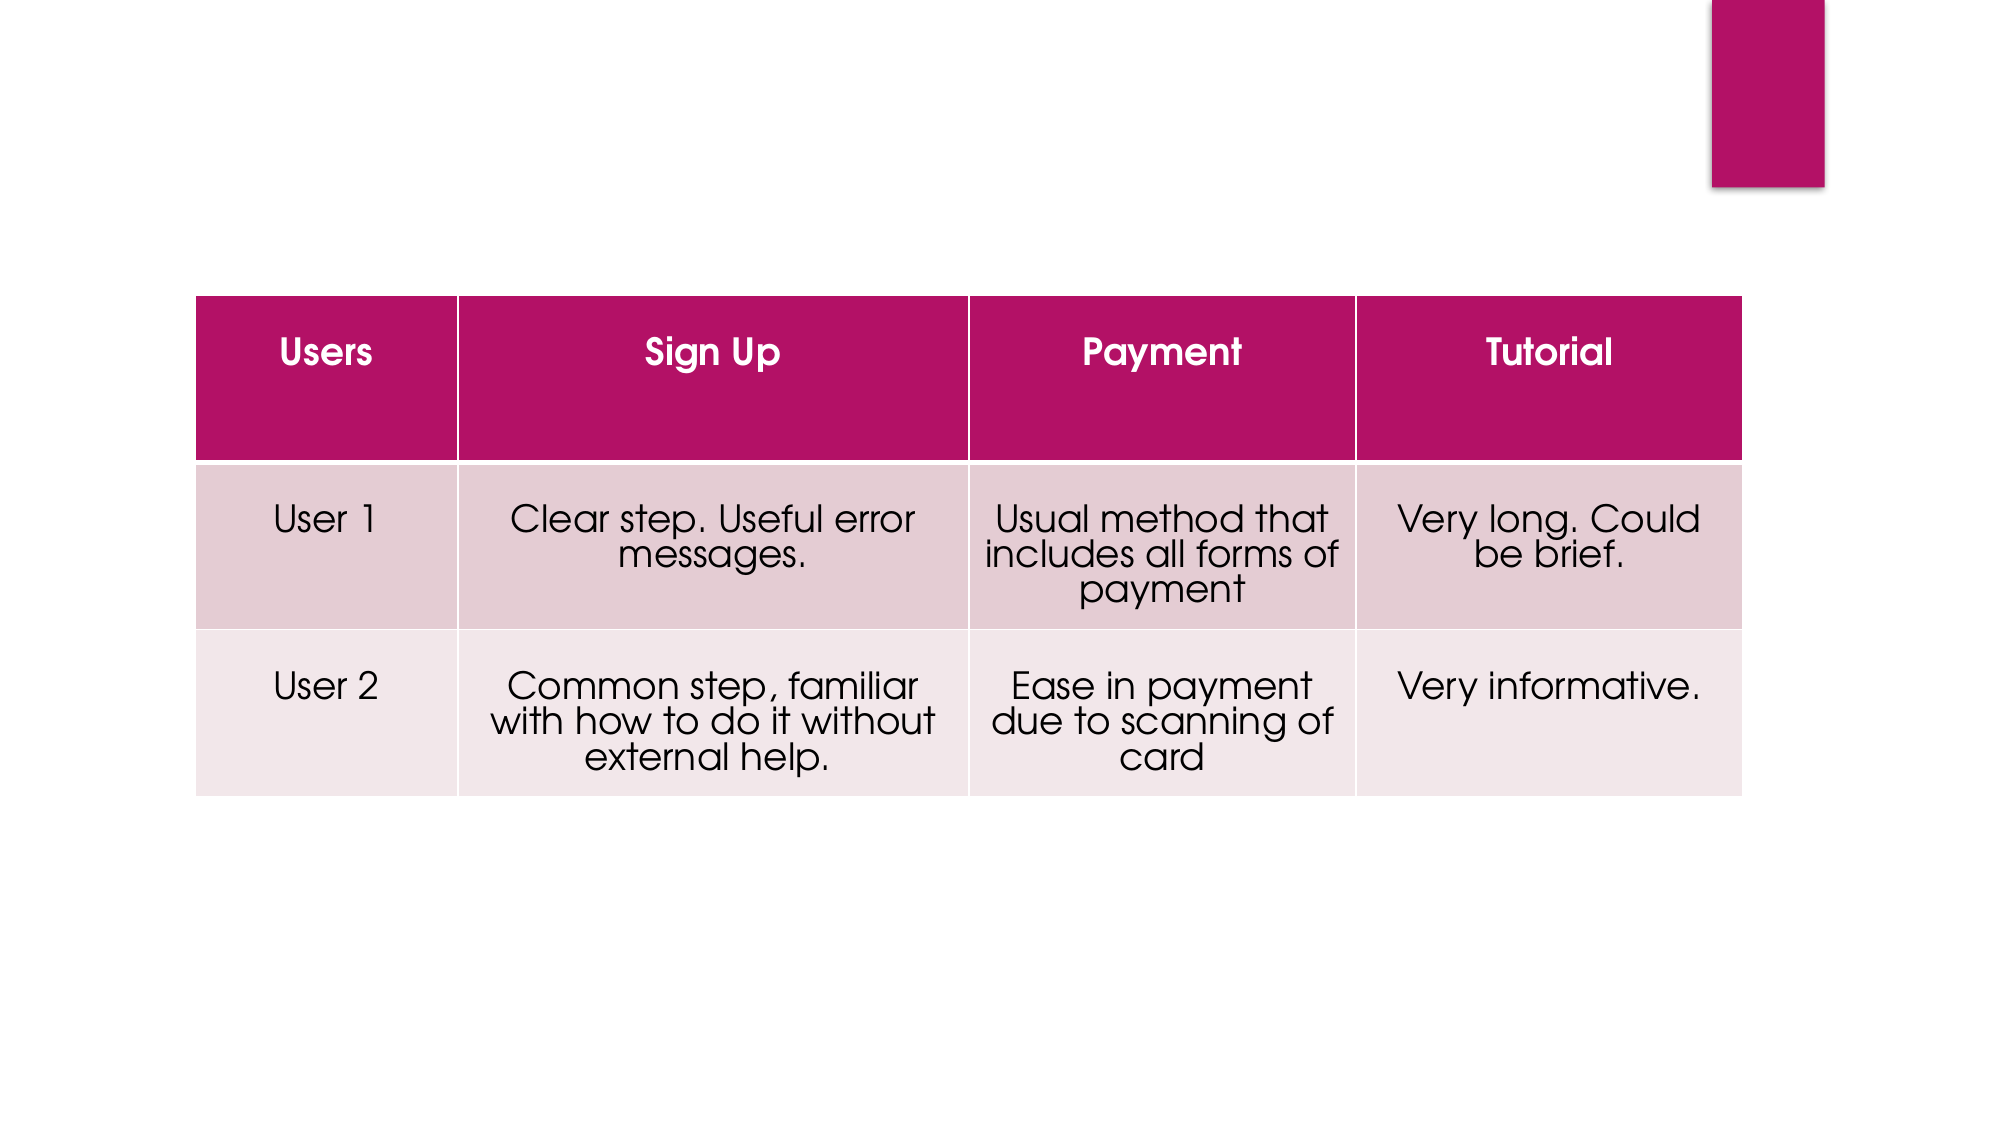

| Users | Sign Up | Payment | Tutorial |
| --- | --- | --- | --- |
| User 1 | Clear step. Useful error messages. | Usual method that includes all forms of payment | Very long. Could be brief. |
| User 2 | Common step, familiar with how to do it without external help. | Ease in payment due to scanning of card | Very informative. |